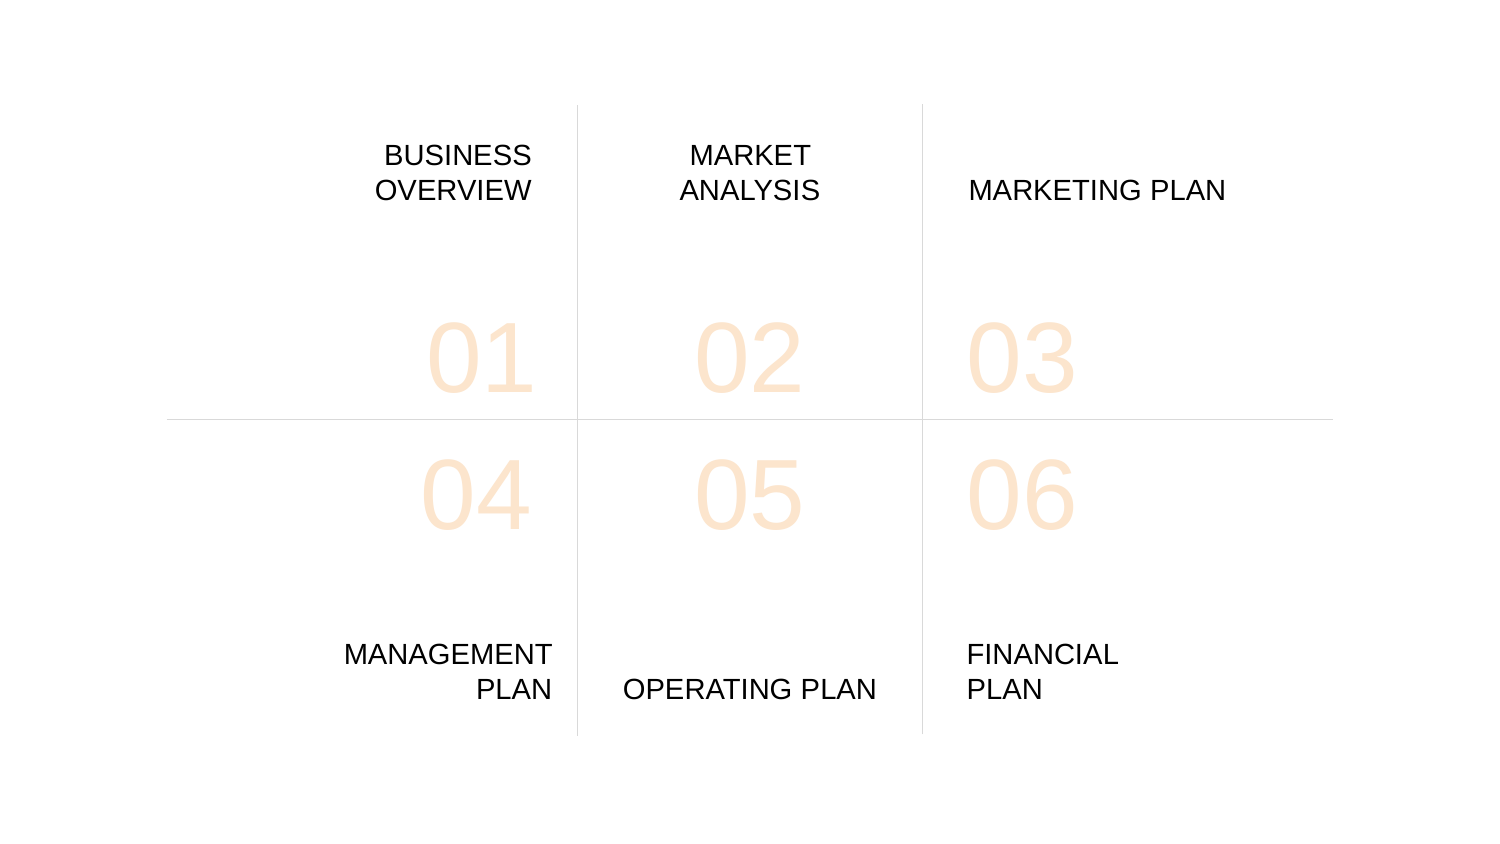

# BUSINESS OVERVIEW
MARKET ANALYSIS
MARKETING PLAN
01
02
03
04
05
06
MANAGEMENT PLAN
OPERATING PLAN
FINANCIAL
PLAN